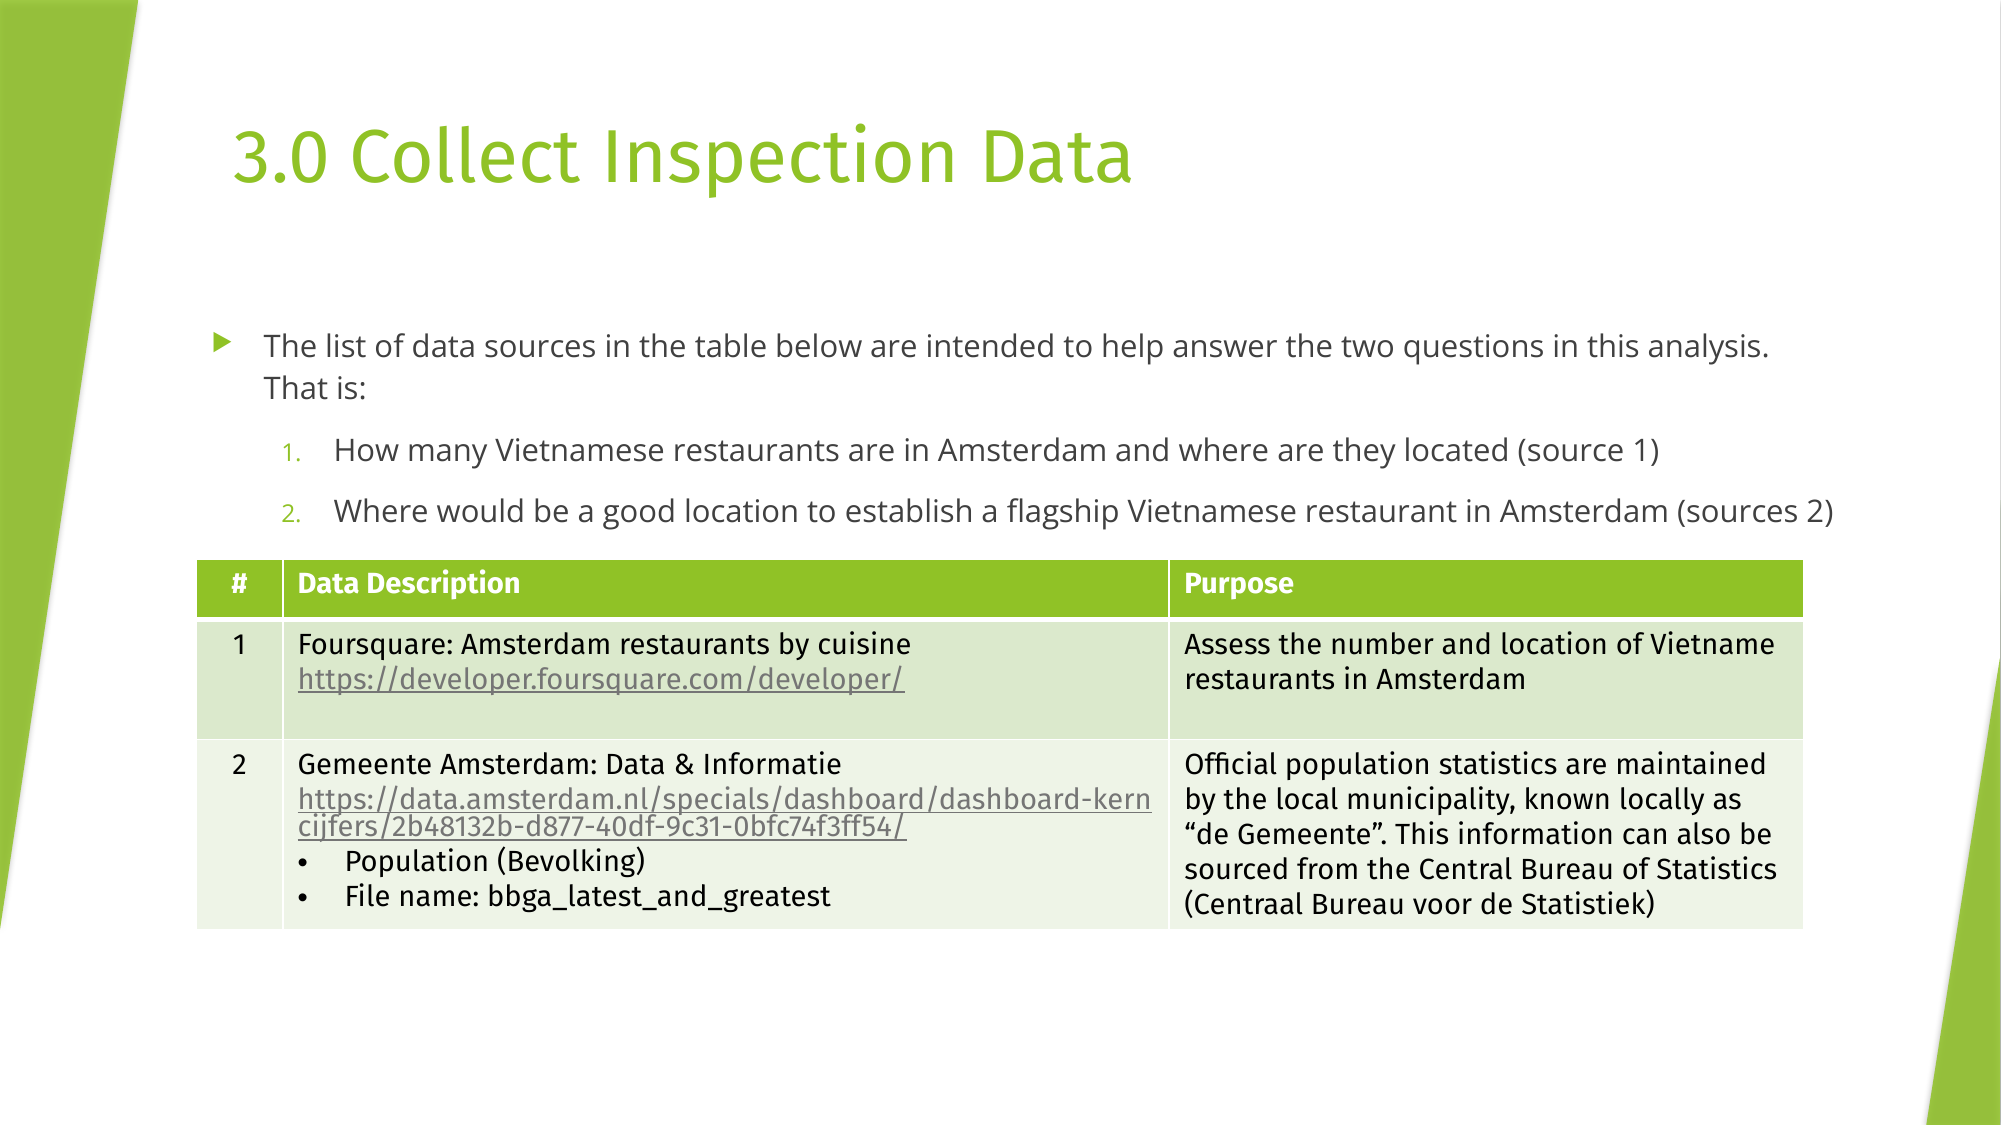

# 3.0 Collect Inspection Data
The list of data sources in the table below are intended to help answer the two questions in this analysis. That is:
How many Vietnamese restaurants are in Amsterdam and where are they located (source 1)
Where would be a good location to establish a flagship Vietnamese restaurant in Amsterdam (sources 2)

| # | Data Description | Purpose |
| --- | --- | --- |
| 1 | Foursquare: Amsterdam restaurants by cuisine https://developer.foursquare.com/developer/ | Assess the number and location of Vietname restaurants in Amsterdam |
| 2 | Gemeente Amsterdam: Data & Informatie https://data.amsterdam.nl/specials/dashboard/dashboard-kerncijfers/2b48132b-d877-40df-9c31-0bfc74f3ff54/ Population (Bevolking) File name: bbga\_latest\_and\_greatest | Official population statistics are maintained by the local municipality, known locally as “de Gemeente”. This information can also be sourced from the Central Bureau of Statistics (Centraal Bureau voor de Statistiek) |